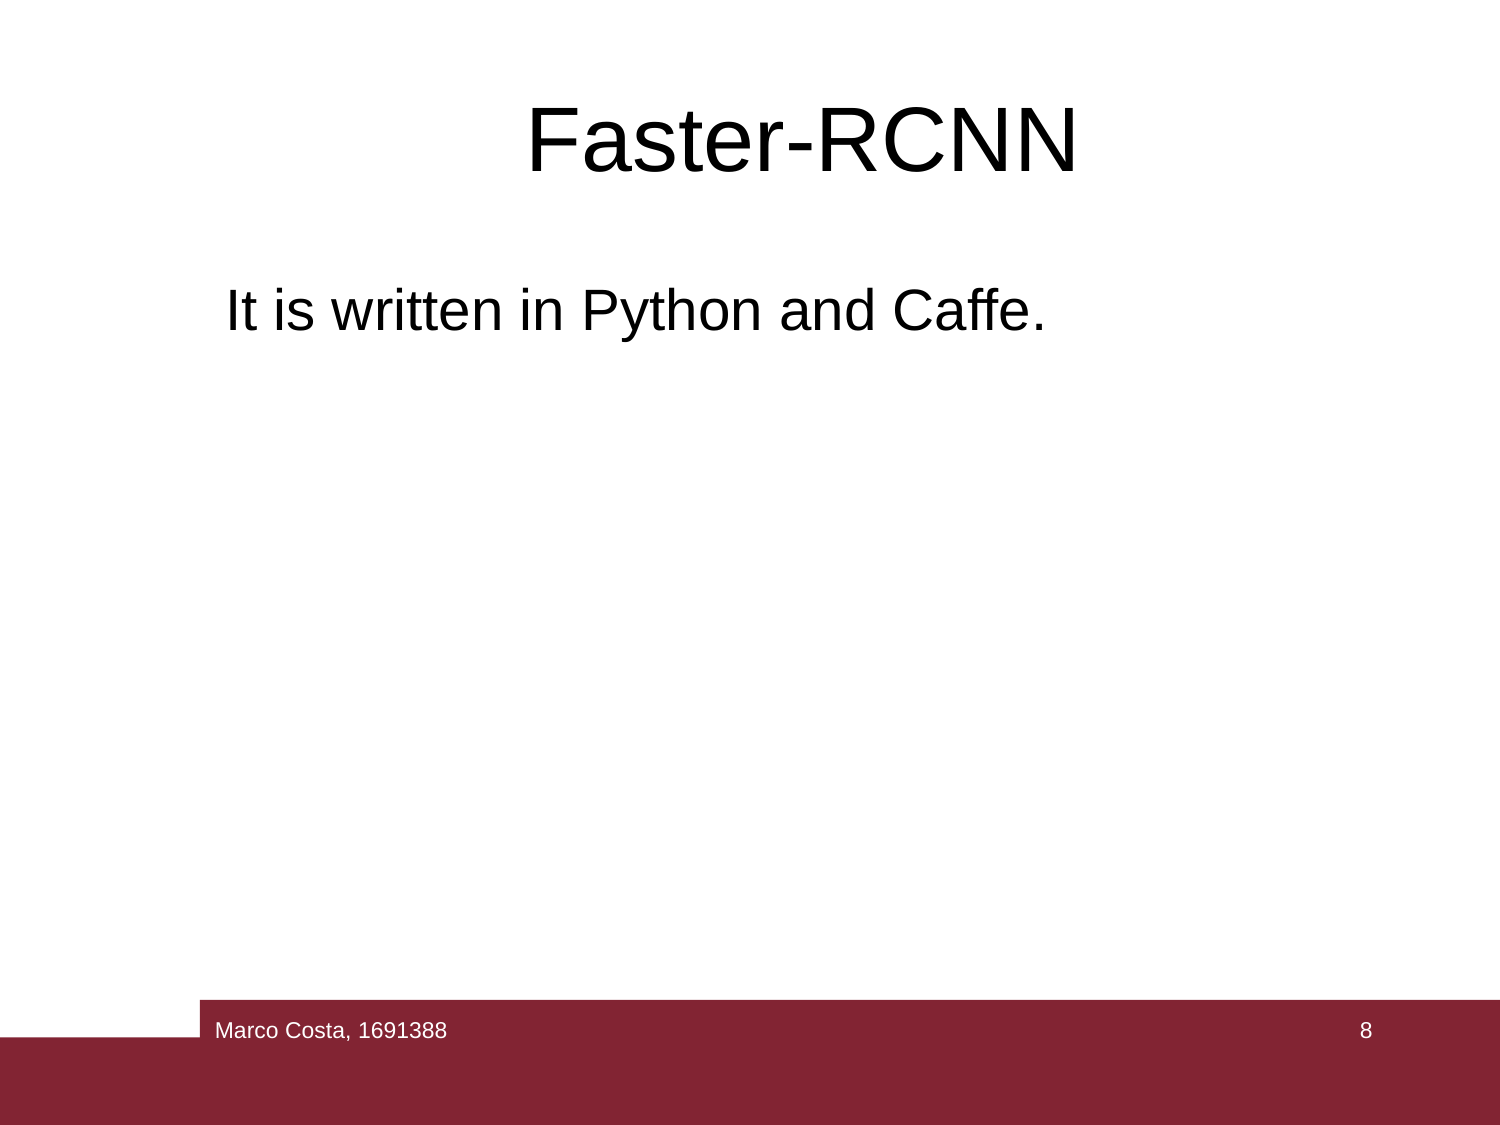

Faster-RCNN
# It is written in Python and Caffe.
Marco Costa, 1691388
8